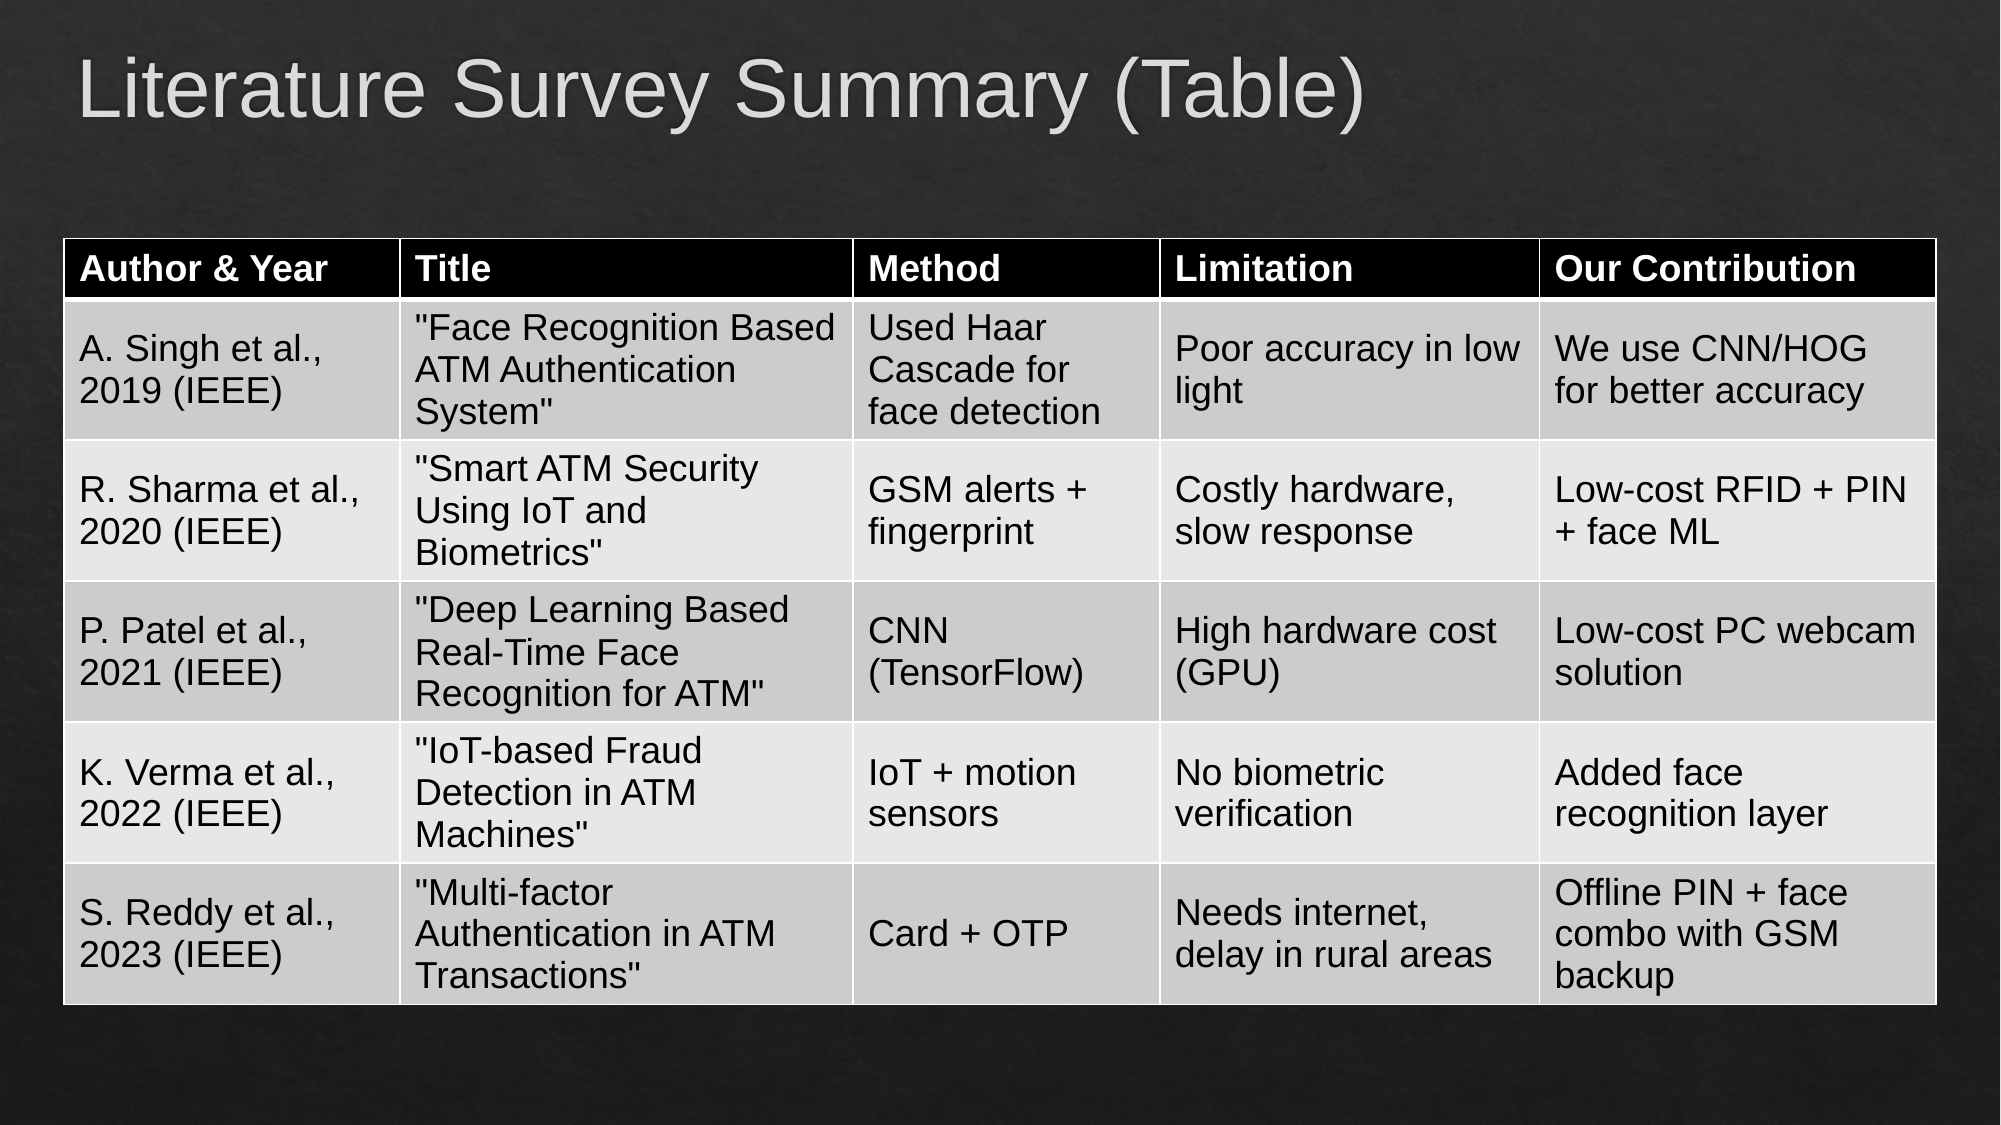

# Literature Survey Summary (Table)
| Author & Year | Title | Method | Limitation | Our Contribution |
| --- | --- | --- | --- | --- |
| A. Singh et al., 2019 (IEEE) | "Face Recognition Based ATM Authentication System" | Used Haar Cascade for face detection | Poor accuracy in low light | We use CNN/HOG for better accuracy |
| R. Sharma et al., 2020 (IEEE) | "Smart ATM Security Using IoT and Biometrics" | GSM alerts + fingerprint | Costly hardware, slow response | Low-cost RFID + PIN + face ML |
| P. Patel et al., 2021 (IEEE) | "Deep Learning Based Real-Time Face Recognition for ATM" | CNN (TensorFlow) | High hardware cost (GPU) | Low-cost PC webcam solution |
| K. Verma et al., 2022 (IEEE) | "IoT-based Fraud Detection in ATM Machines" | IoT + motion sensors | No biometric verification | Added face recognition layer |
| S. Reddy et al., 2023 (IEEE) | "Multi-factor Authentication in ATM Transactions" | Card + OTP | Needs internet, delay in rural areas | Offline PIN + face combo with GSM backup |